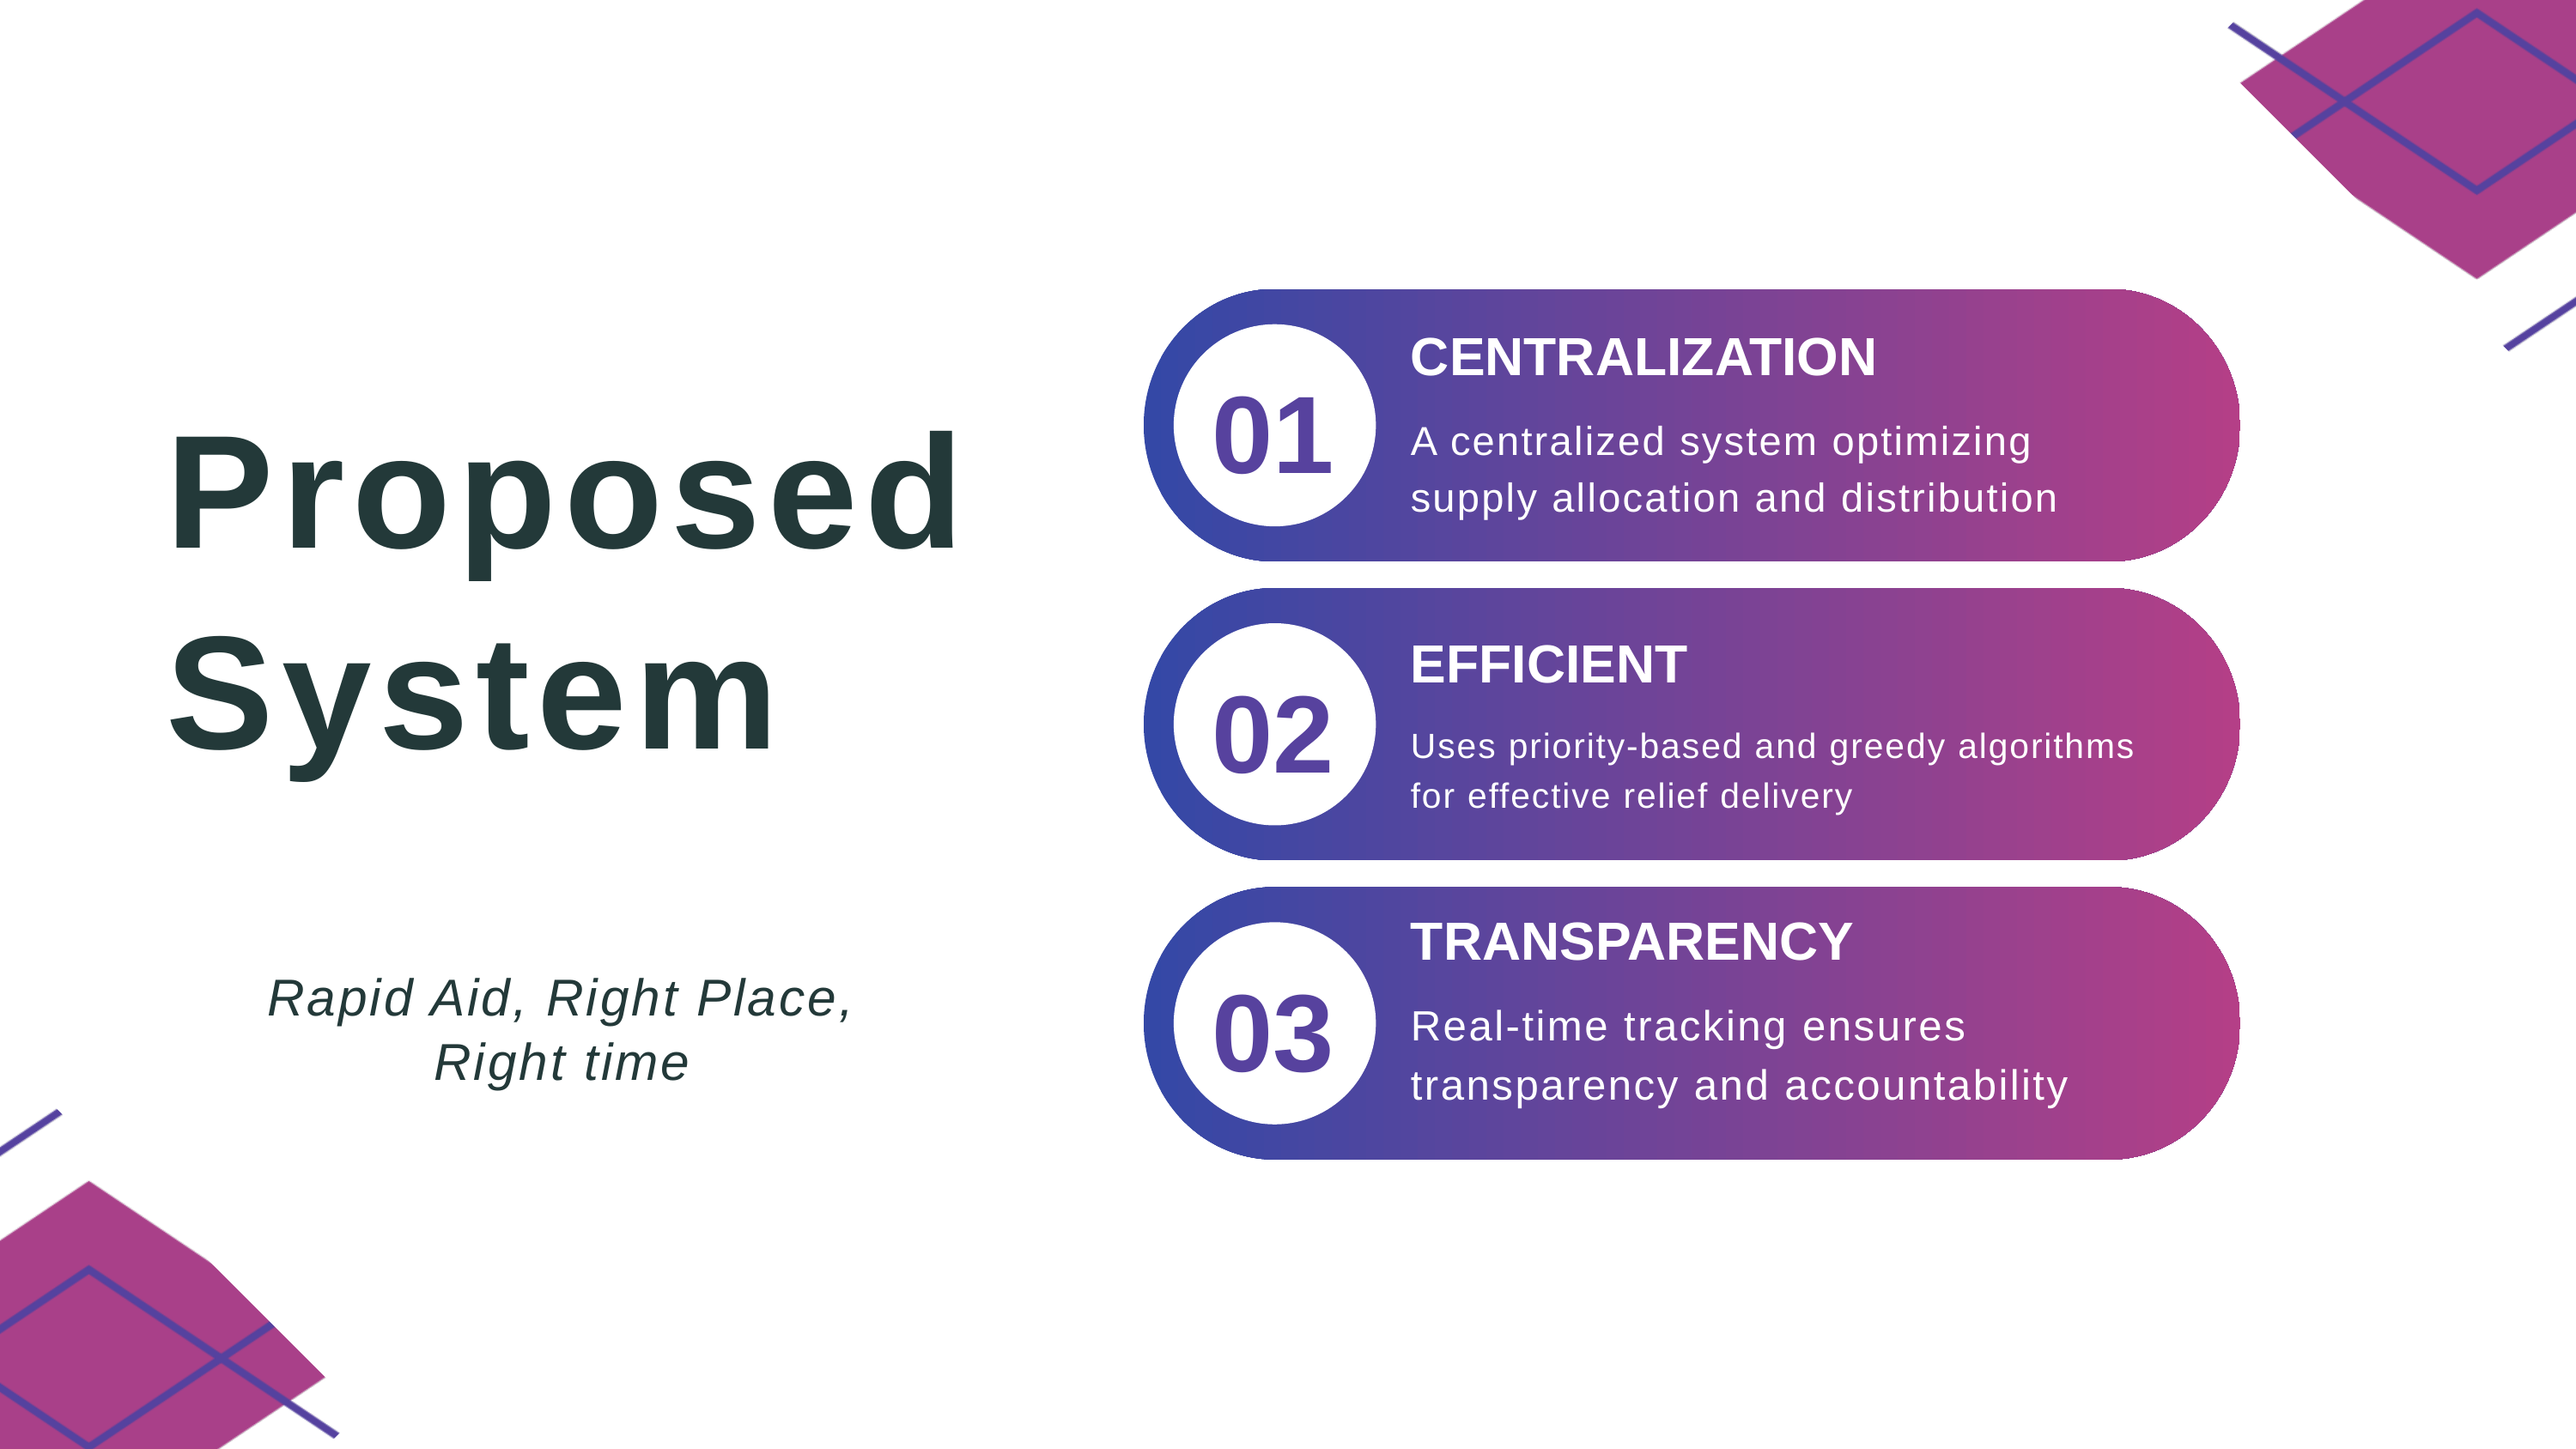

CENTRALIZATION

01
Proposed System
A centralized system optimizing supply allocation and distribution

EFFICIENT

02
Uses priority-based and greedy algorithms for effective relief delivery

TRANSPARENCY

03
Rapid Aid, Right Place, Right time
Real-time tracking ensures transparency and accountability